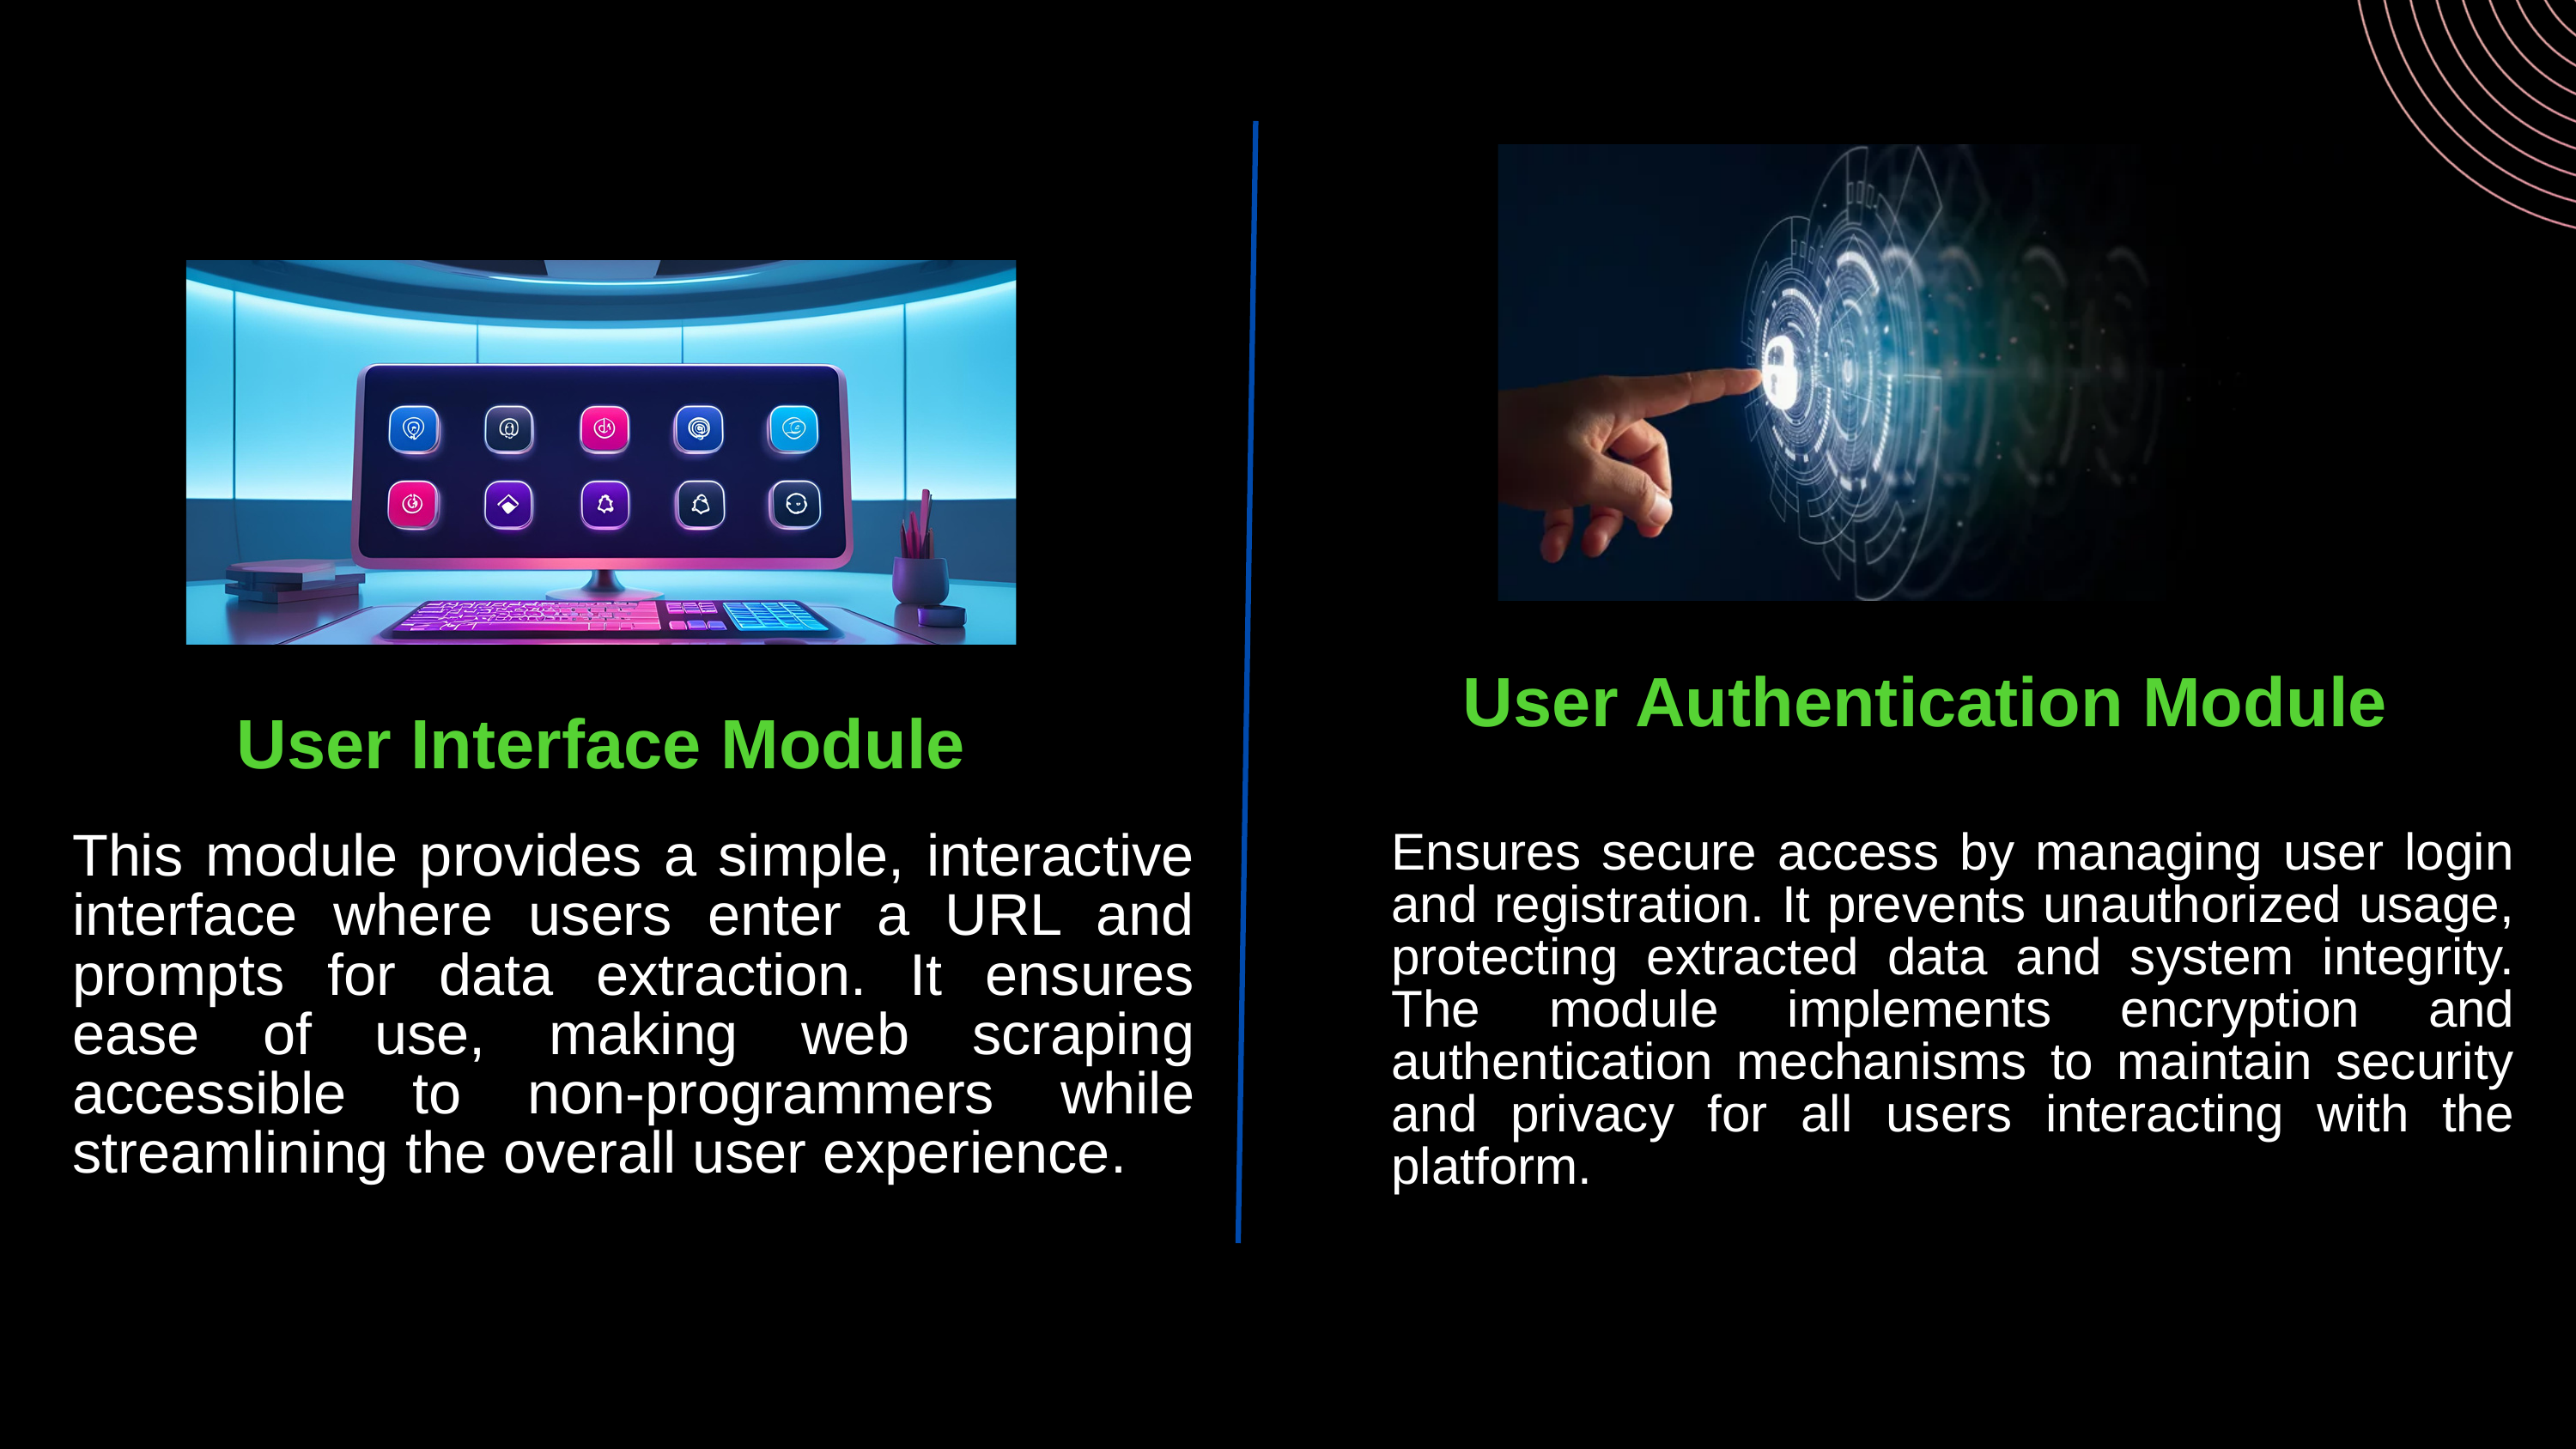

User Authentication Module
User Interface Module
This module provides a simple, interactive interface where users enter a URL and prompts for data extraction. It ensures ease of use, making web scraping accessible to non-programmers while streamlining the overall user experience.
Ensures secure access by managing user login and registration. It prevents unauthorized usage, protecting extracted data and system integrity. The module implements encryption and authentication mechanisms to maintain security and privacy for all users interacting with the platform.